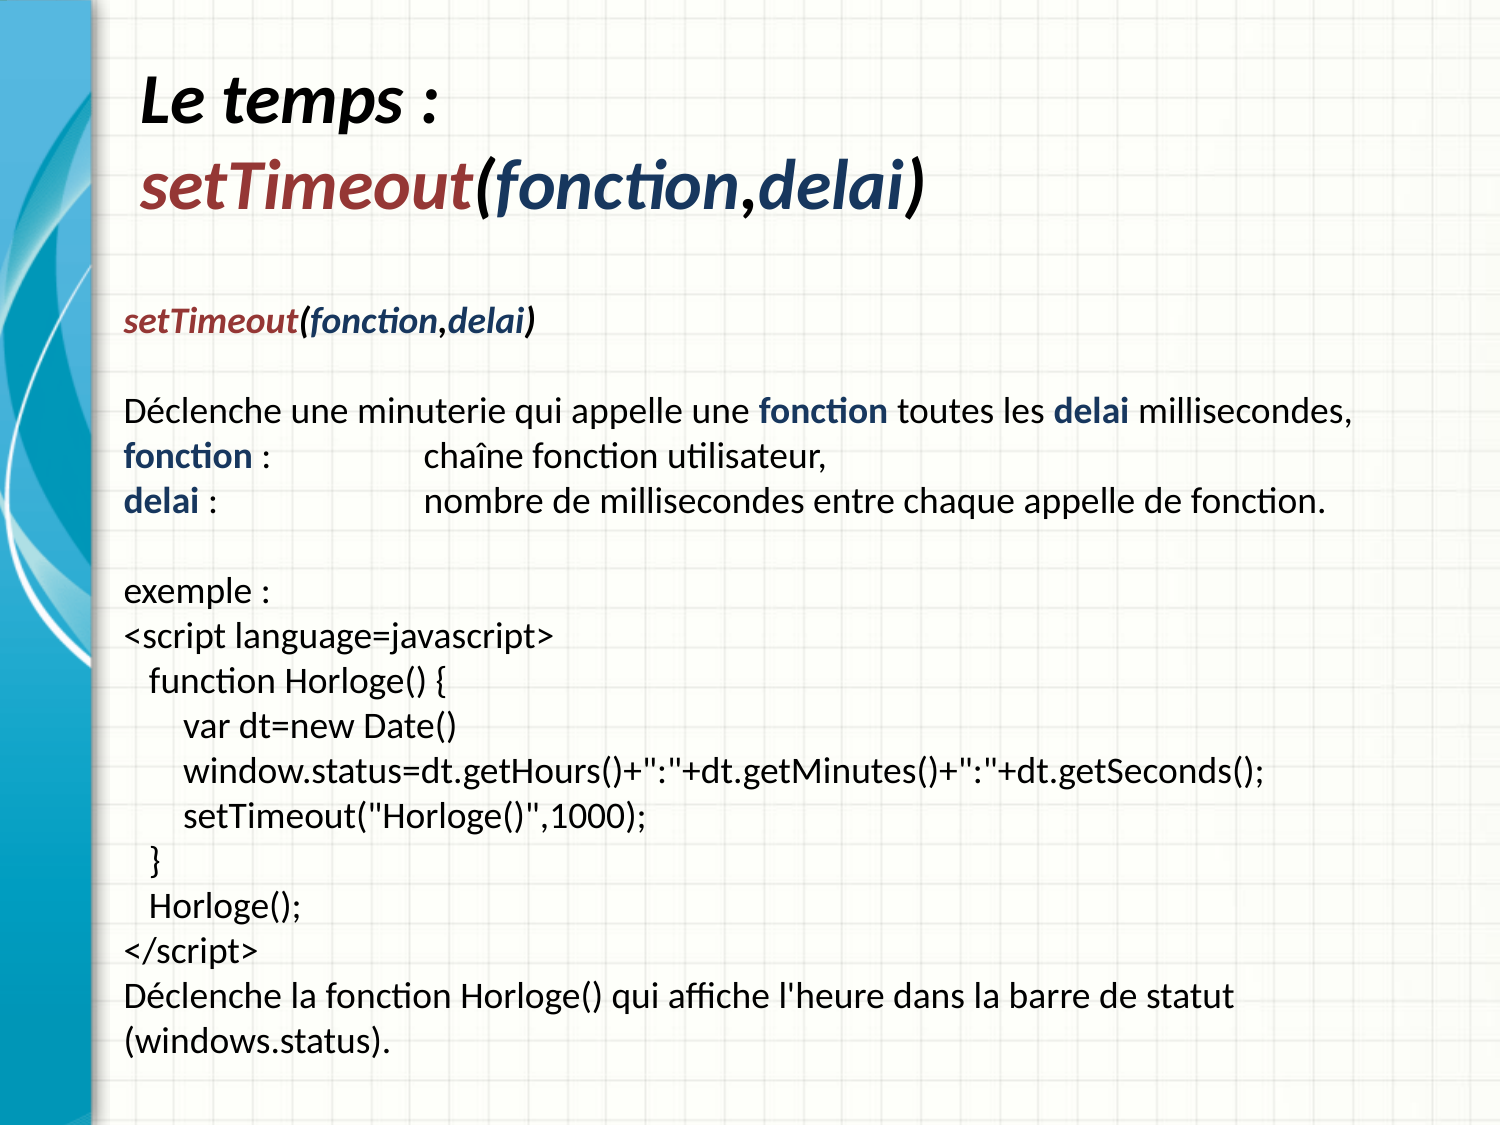

# Le temps : setTimeout(fonction,delai)

setTimeout(fonction,delai)

Déclenche une minuterie qui appelle une fonction toutes les delai millisecondes,
fonction : 	chaîne fonction utilisateur,
delai : 		nombre de millisecondes entre chaque appelle de fonction.

exemple :
<script language=javascript>
   function Horloge() {
       var dt=new Date()
       window.status=dt.getHours()+":"+dt.getMinutes()+":"+dt.getSeconds();
       setTimeout("Horloge()",1000);
   }
   Horloge();
</script>
Déclenche la fonction Horloge() qui affiche l'heure dans la barre de statut (windows.status).